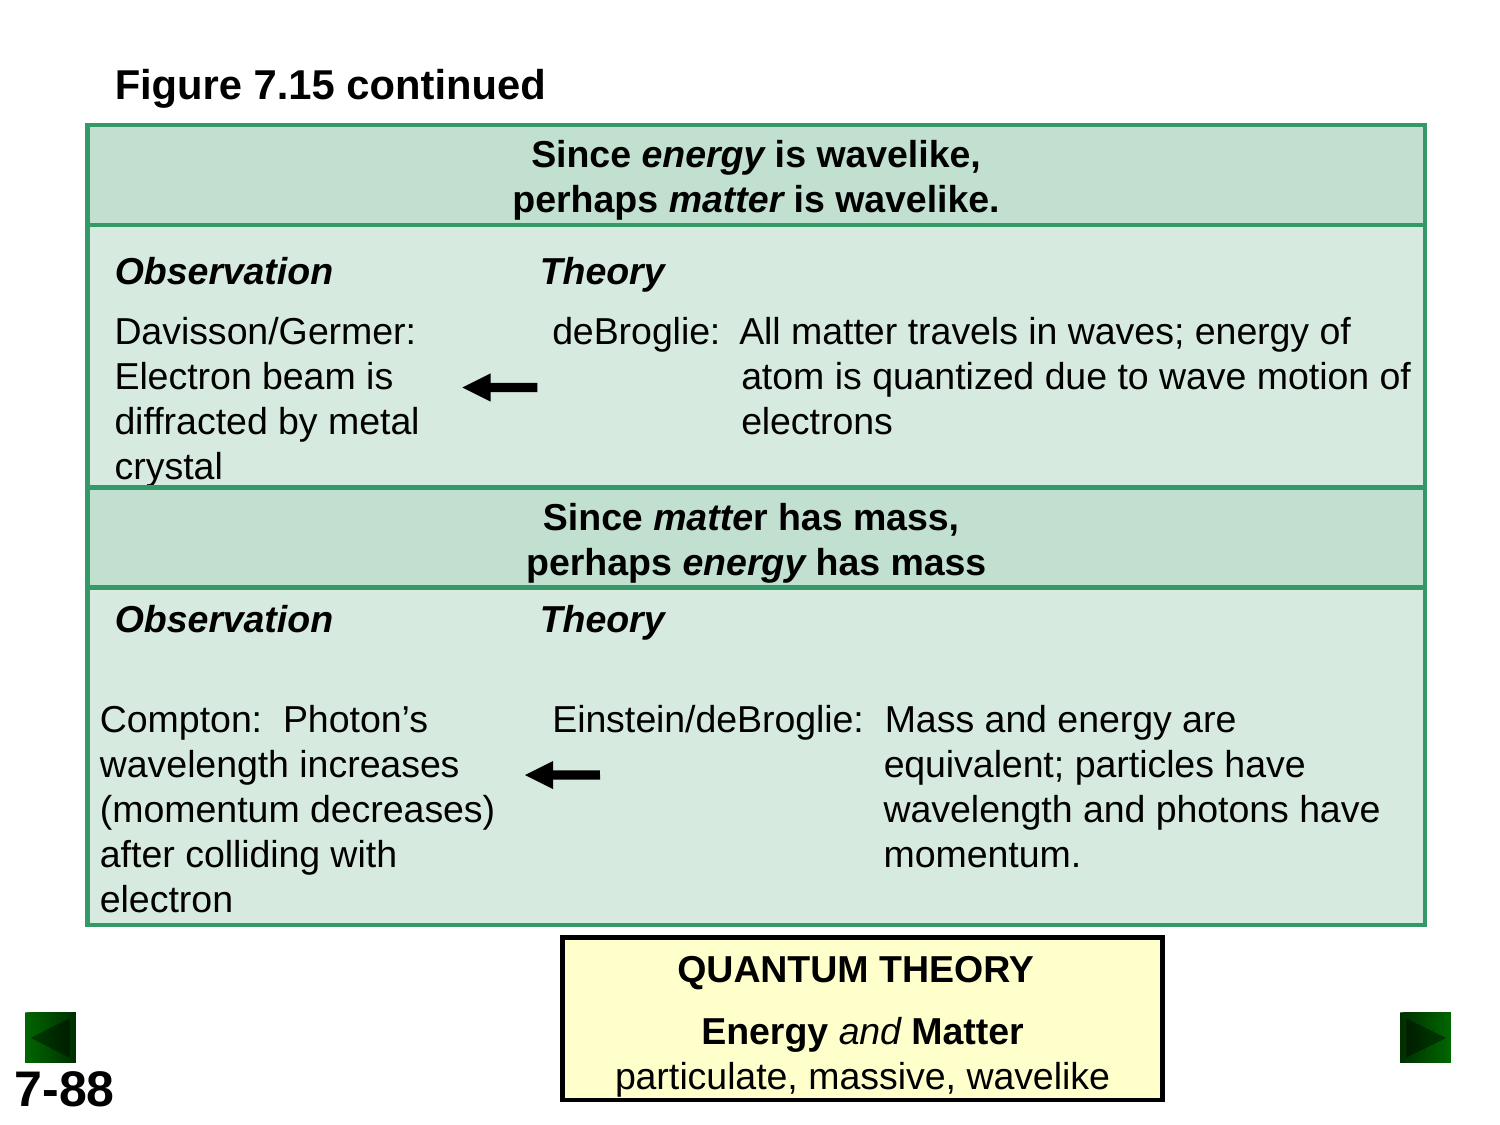

Figure 7.15 continued
Since energy is wavelike,
perhaps matter is wavelike.

Observation
Theory
Davisson/Germer:
Electron beam is diffracted by metal crystal
deBroglie:  All matter travels in waves; energy of
                  atom is quantized due to wave motion of
                  electrons

Since matter has mass,
perhaps energy has mass

Observation
Theory
Compton:  Photon’s
wavelength increases
(momentum decreases)
after colliding with
electron
Einstein/deBroglie:  Mass and energy are
	             	   equivalent; particles have 		   wavelength and photons have
		   momentum.

QUANTUM THEORY
Energy and Matter
particulate, massive, wavelike